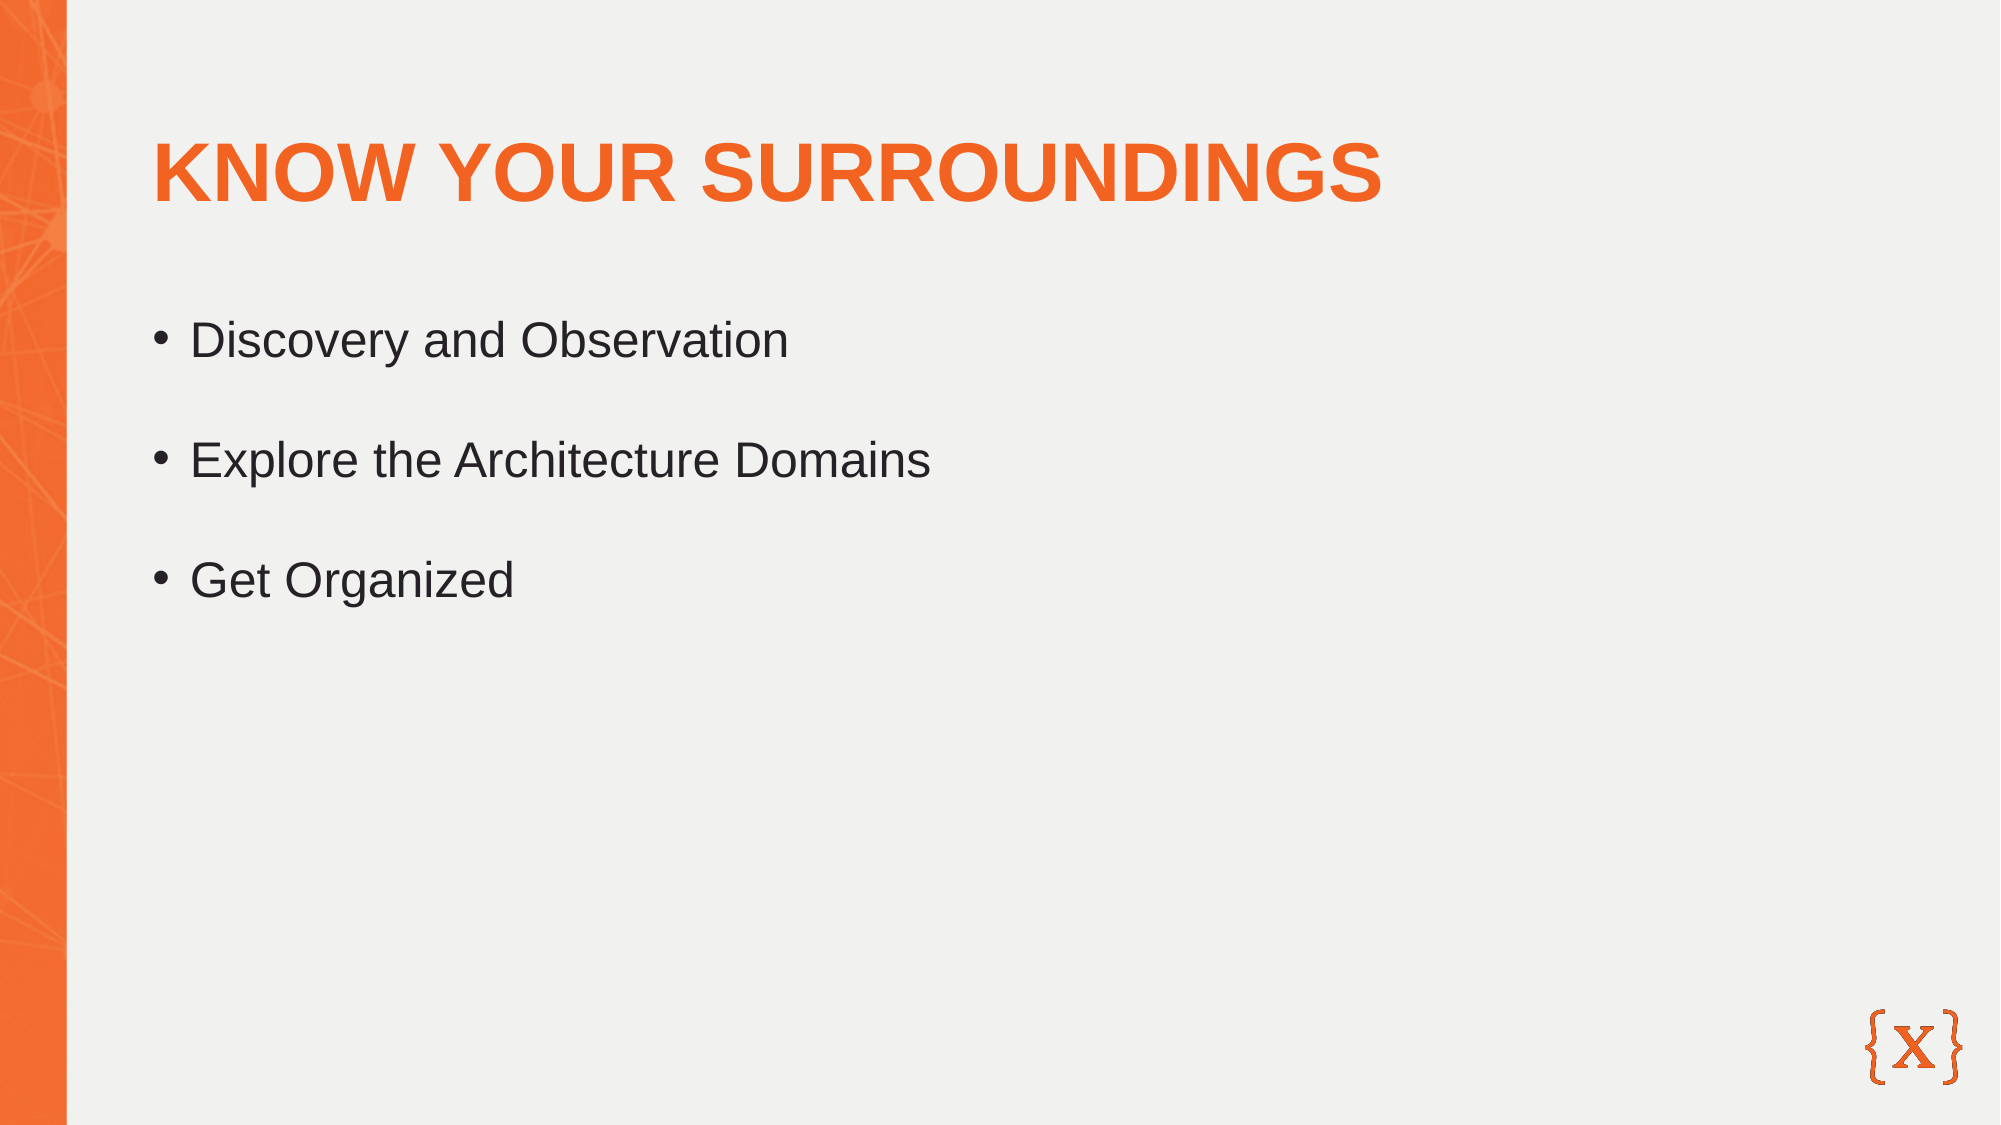

# KNOW YOUR SURROUNDINGS
Discovery and Observation

Explore the Architecture Domains

Get Organized